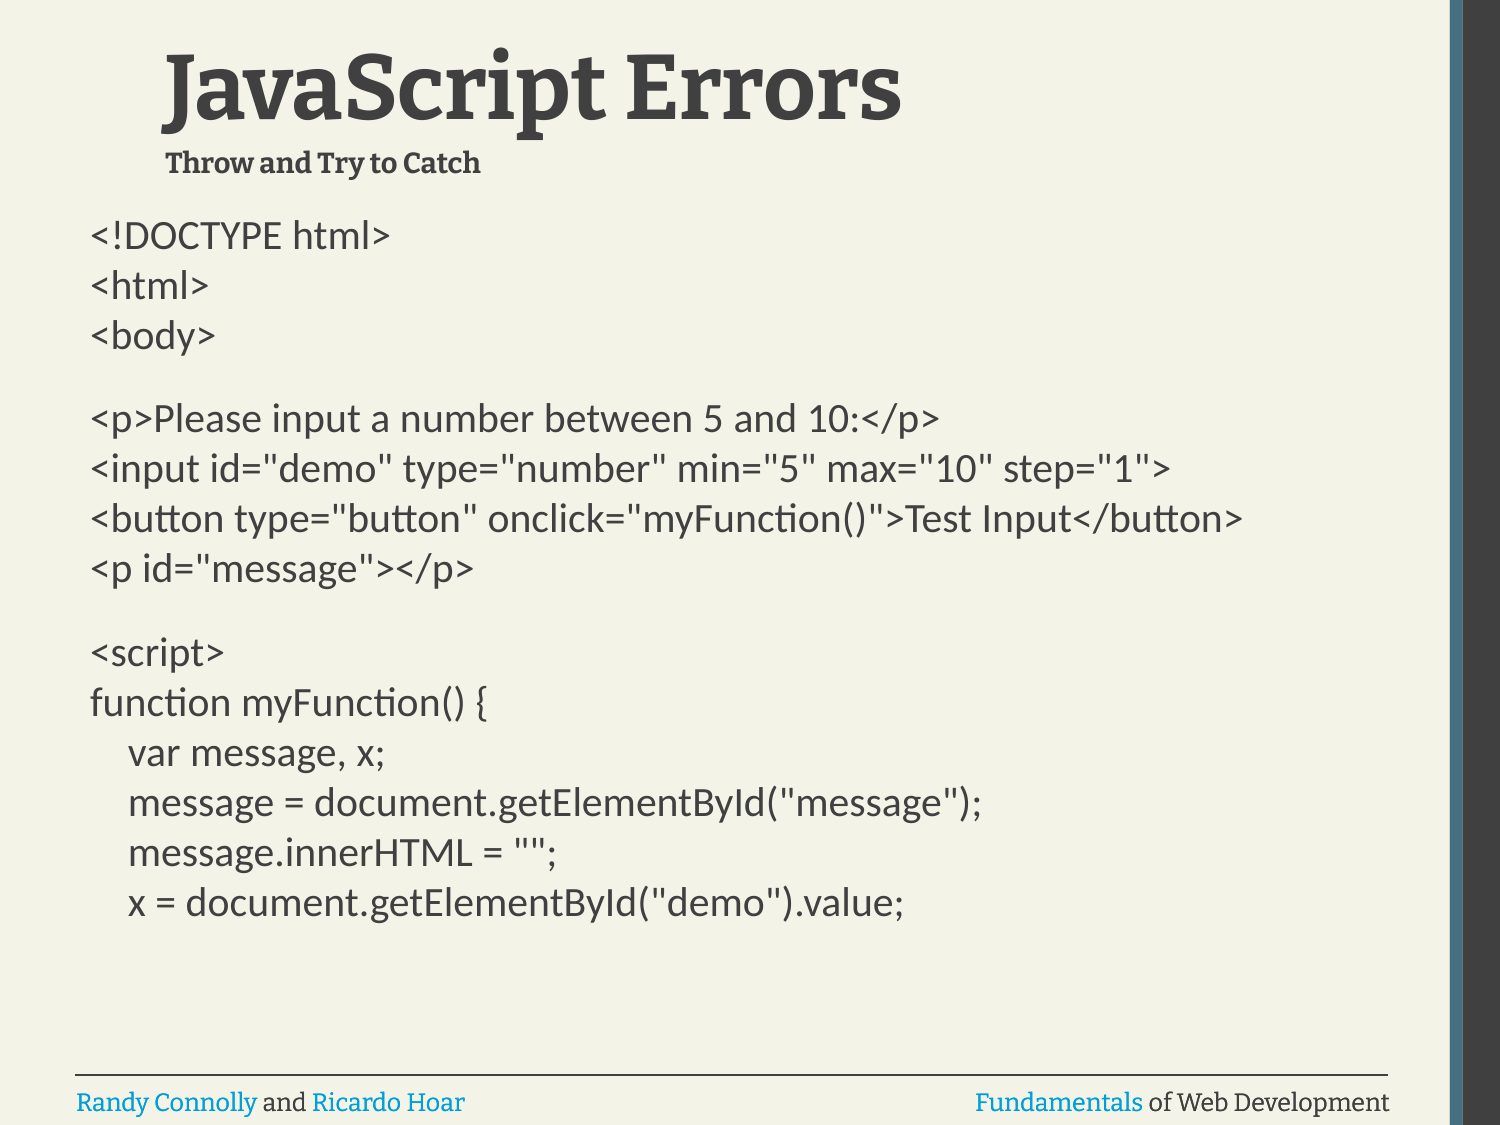

# JavaScript Errors
Throw and Try to Catch

<!DOCTYPE html>
<html>
<body>
<p>Please input a number between 5 and 10:</p>
<input id="demo" type="number" min="5" max="10" step="1">
<button type="button" onclick="myFunction()">Test Input</button>
<p id="message"></p>
<script>
function myFunction() {
    var message, x;
    message = document.getElementById("message");
    message.innerHTML = "";
    x = document.getElementById("demo").value;